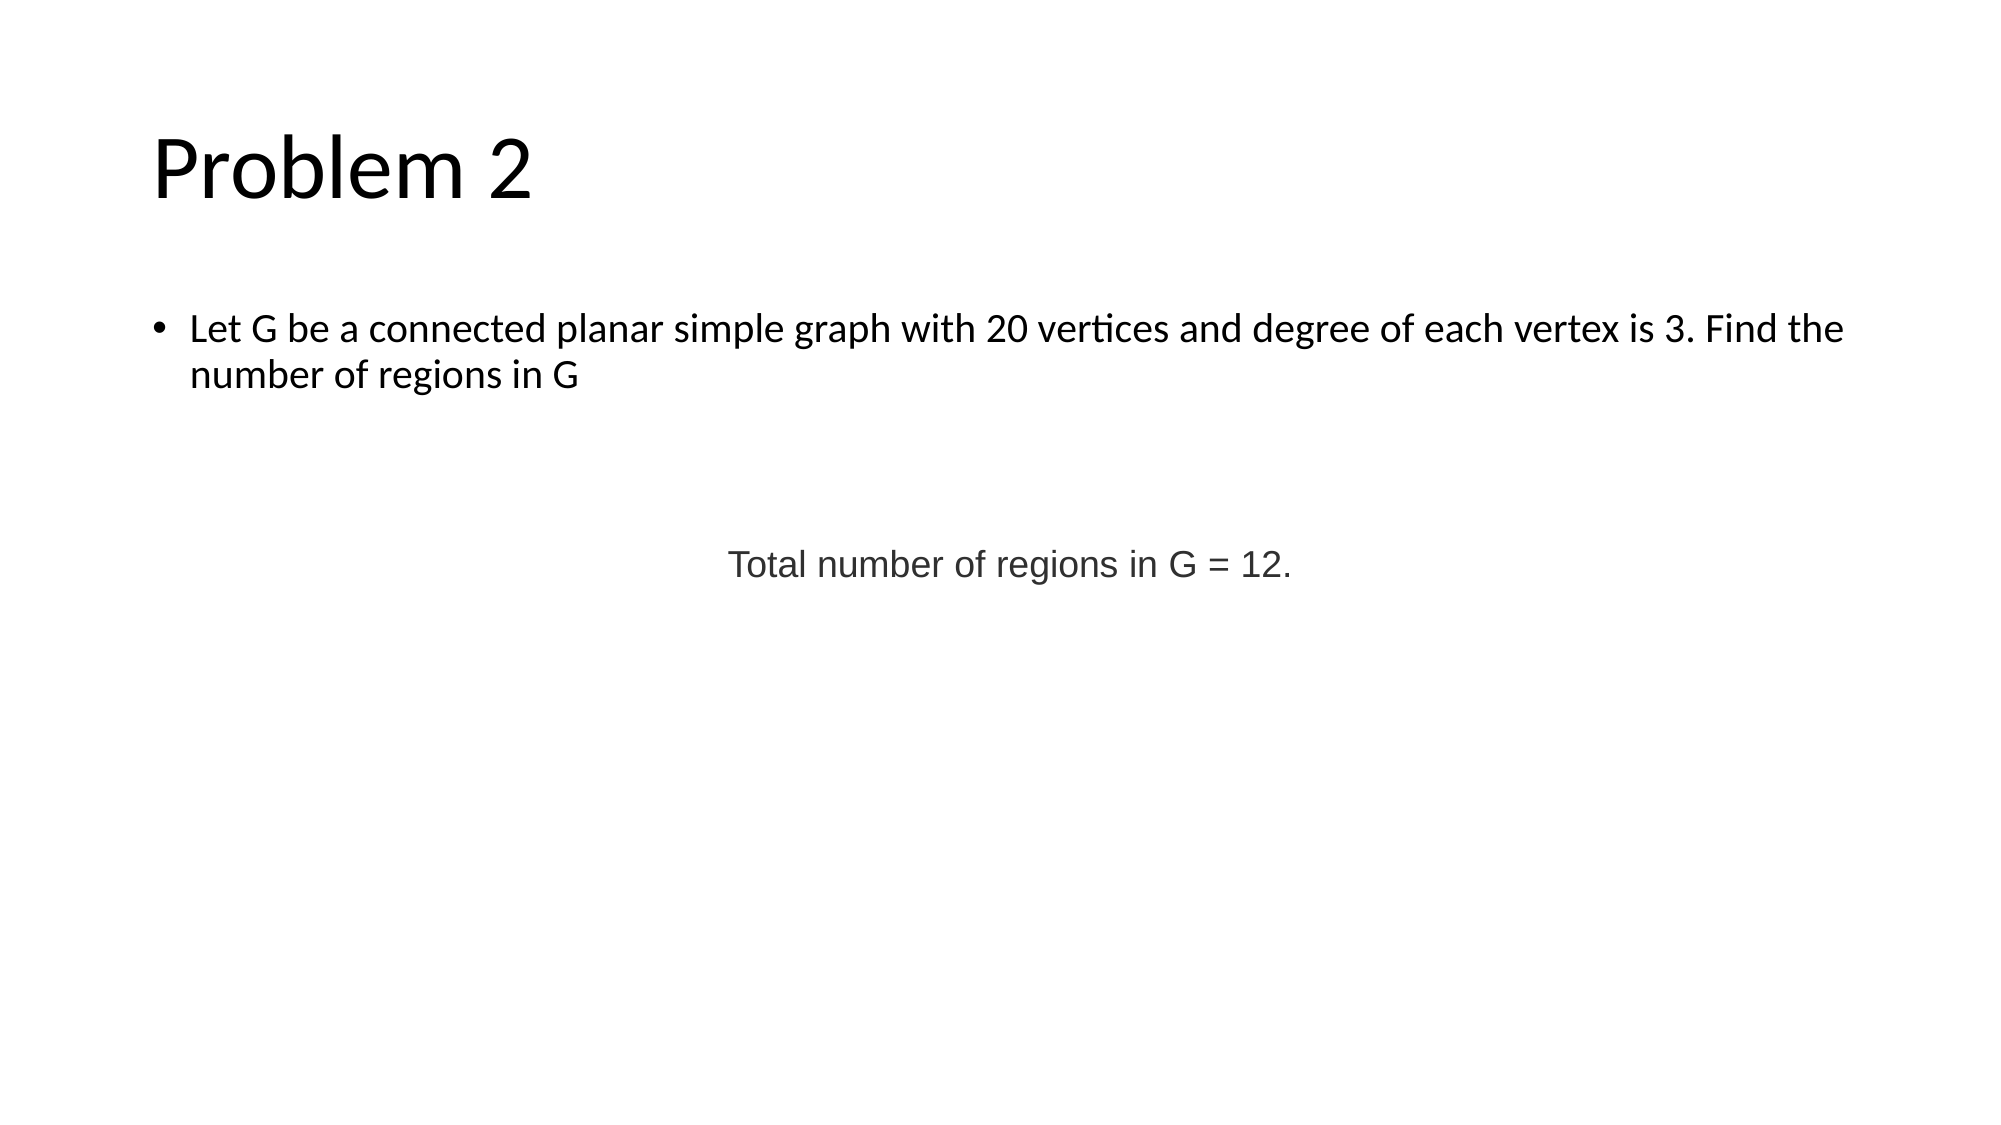

# Problem 2
Let G be a connected planar simple graph with 20 vertices and degree of each vertex is 3. Find the number of regions in G
Total number of regions in G = 12.